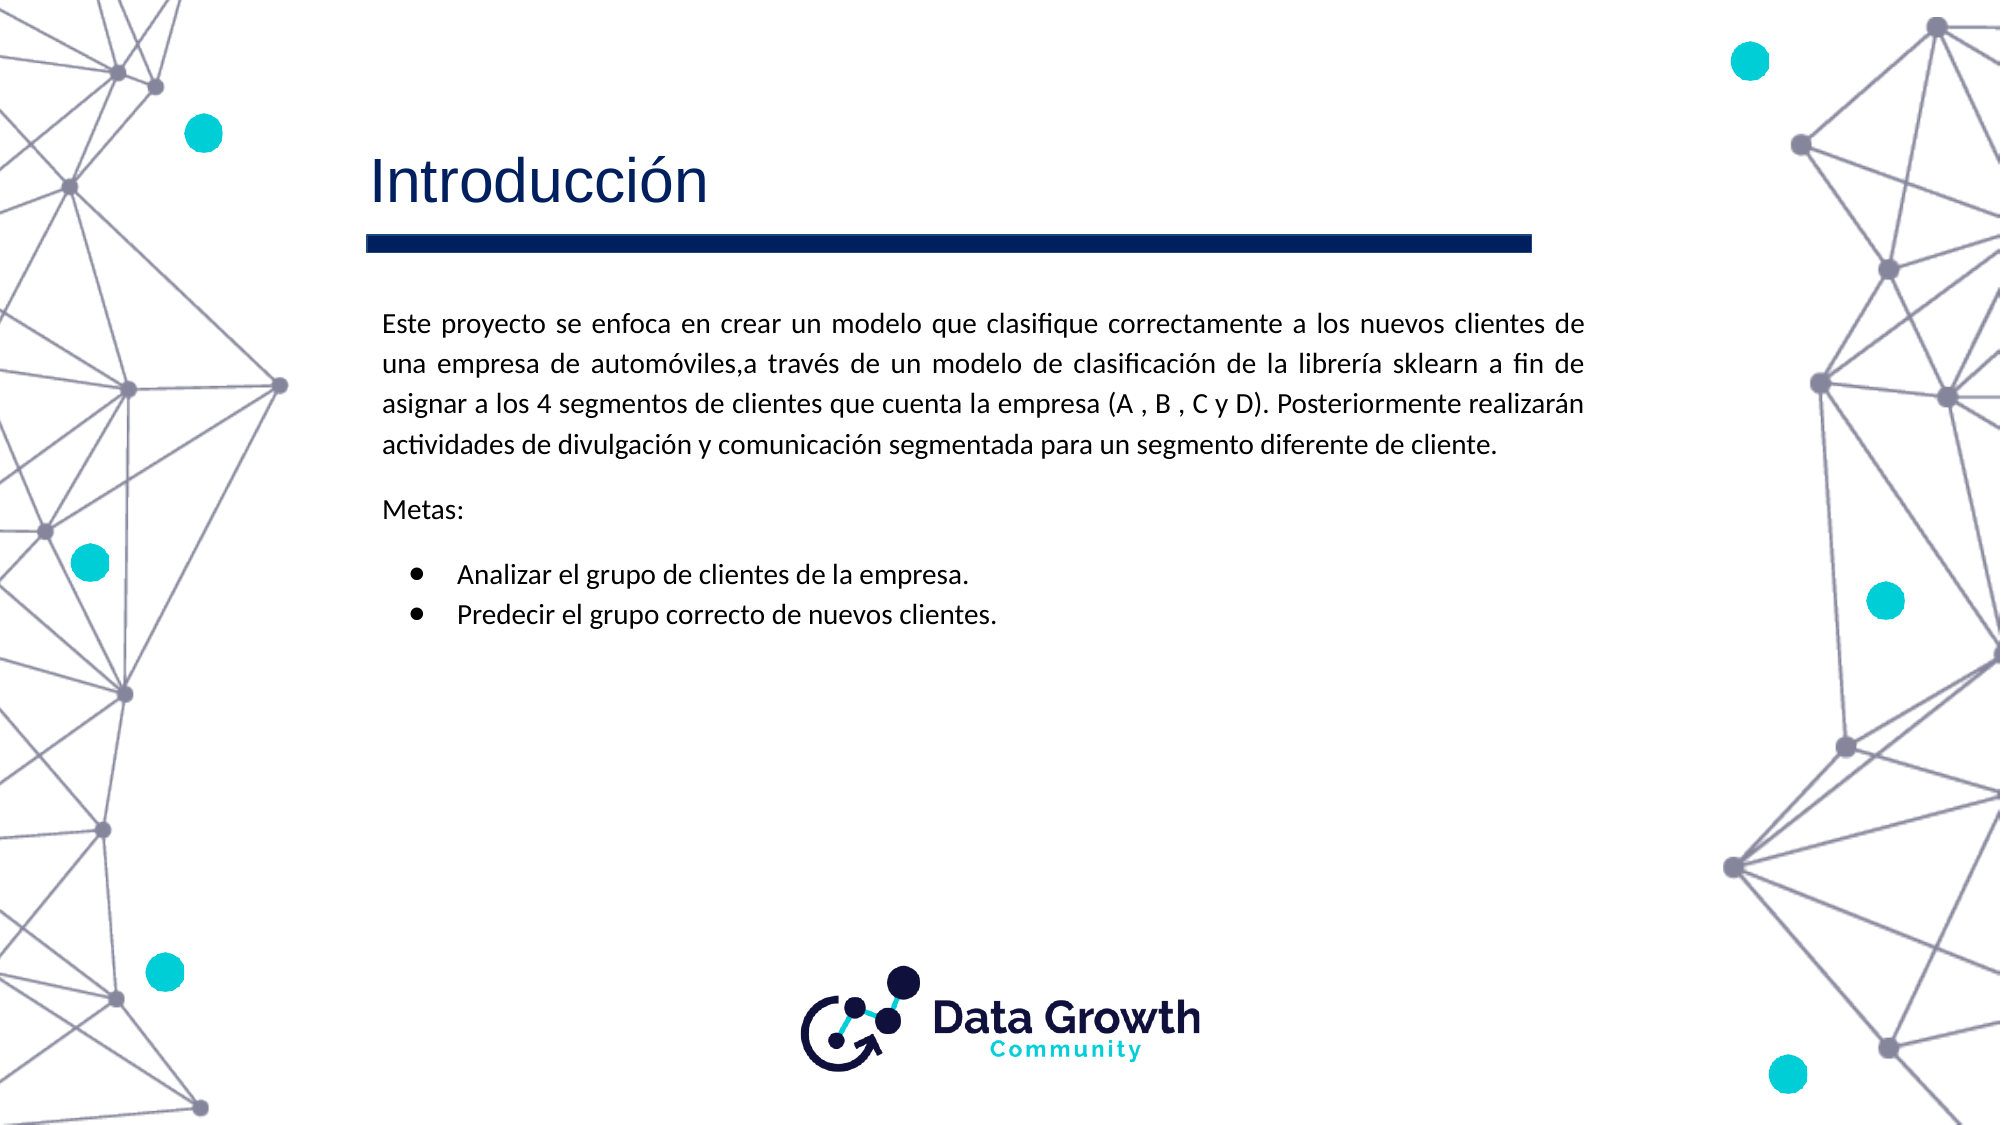

Introducción

Este proyecto se enfoca en crear un modelo que clasifique correctamente a los nuevos clientes de una empresa de automóviles,a través de un modelo de clasificación de la librería sklearn a fin de asignar a los 4 segmentos de clientes que cuenta la empresa (A , B , C y D). Posteriormente realizarán actividades de divulgación y comunicación segmentada para un segmento diferente de cliente.
Metas:
Analizar el grupo de clientes de la empresa.
Predecir el grupo correcto de nuevos clientes.